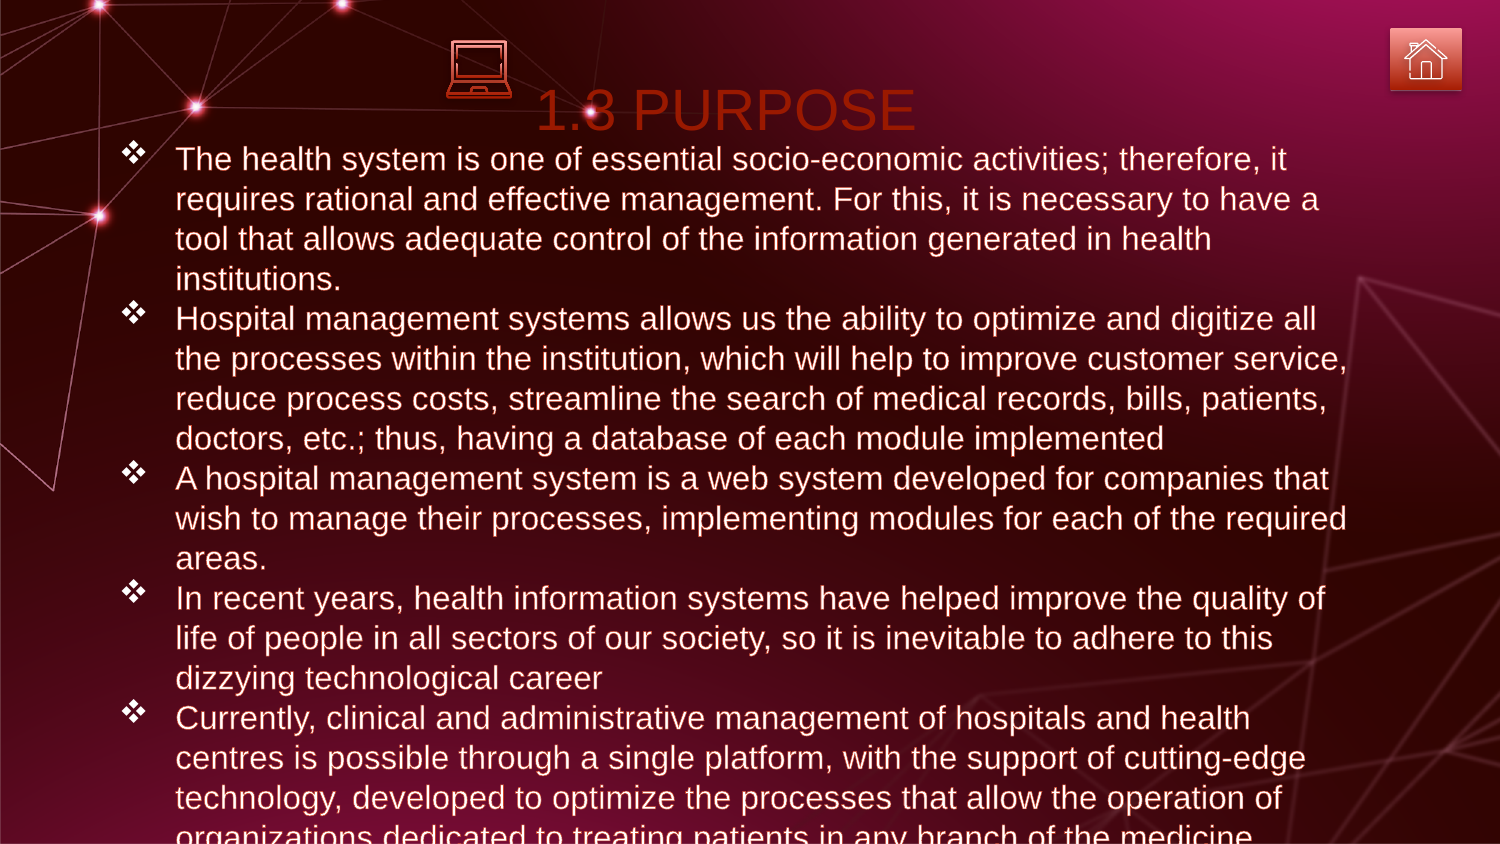

# 1.3 PURPOSE

The health system is one of essential socio-economic activities; therefore, it requires rational and effective management. For this, it is necessary to have a tool that allows adequate control of the information generated in health institutions.
Hospital management systems allows us the ability to optimize and digitize all the processes within the institution, which will help to improve customer service, reduce process costs, streamline the search of medical records, bills, patients, doctors, etc.; thus, having a database of each module implemented
A hospital management system is a web system developed for companies that wish to manage their processes, implementing modules for each of the required areas.
In recent years, health information systems have helped improve the quality of life of people in all sectors of our society, so it is inevitable to adhere to this dizzying technological career
Currently, clinical and administrative management of hospitals and health centres is possible through a single platform, with the support of cutting-edge technology, developed to optimize the processes that allow the operation of organizations dedicated to treating patients in any branch of the medicine.